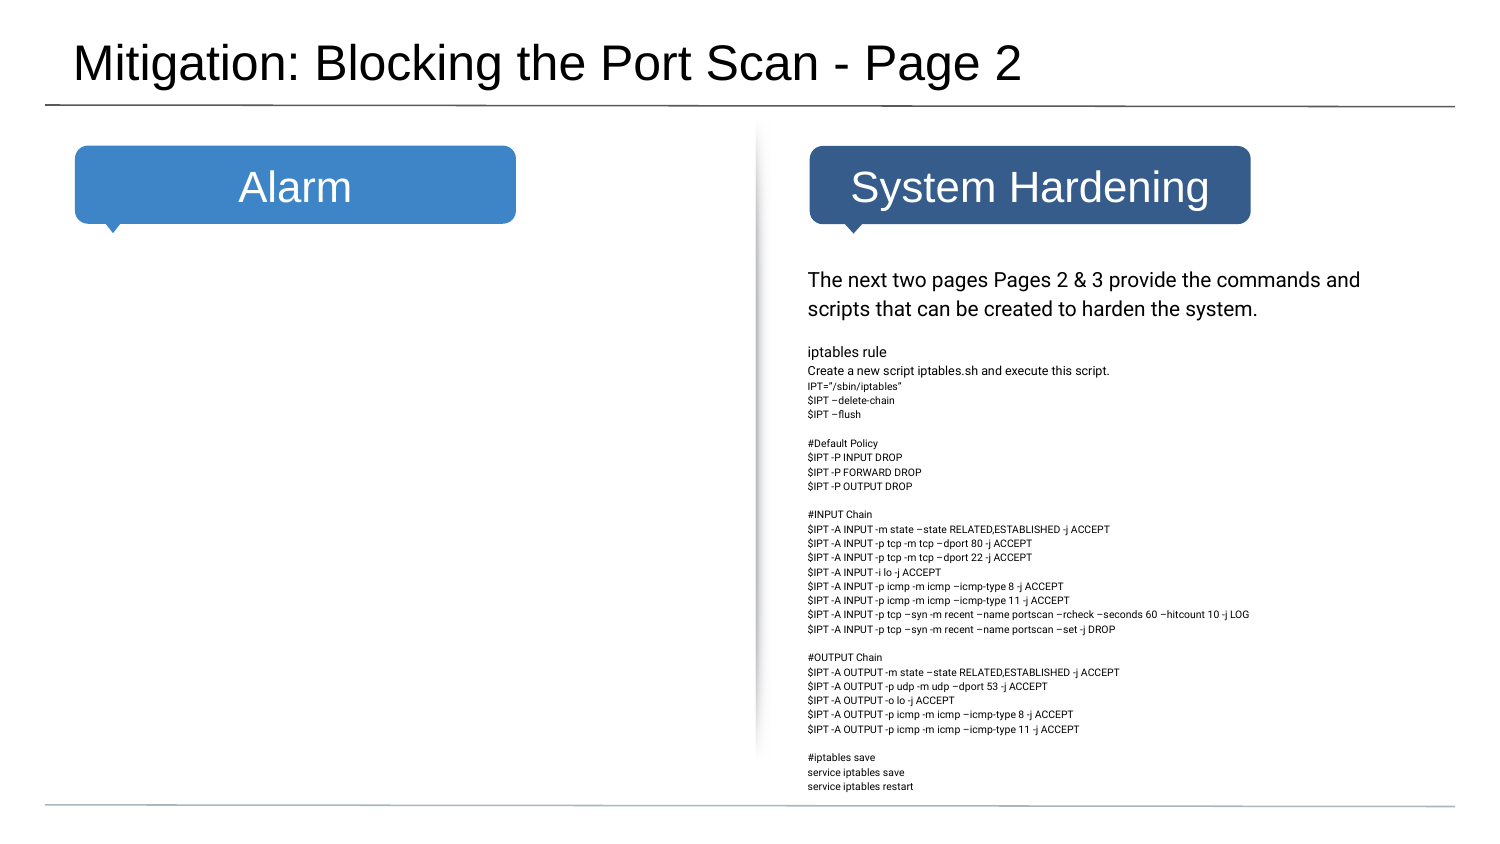

# Mitigation: Blocking the Port Scan - Page 2
The next two pages Pages 2 & 3 provide the commands and scripts that can be created to harden the system.

iptables rule
Create a new script iptables.sh and execute this script.
IPT=”/sbin/iptables”
$IPT –delete-chain
$IPT –flush

#Default Policy
$IPT -P INPUT DROP
$IPT -P FORWARD DROP 
$IPT -P OUTPUT DROP

#INPUT Chain
$IPT -A INPUT -m state –state RELATED,ESTABLISHED -j ACCEPT
$IPT -A INPUT -p tcp -m tcp –dport 80 -j ACCEPT
$IPT -A INPUT -p tcp -m tcp –dport 22 -j ACCEPT
$IPT -A INPUT -i lo -j ACCEPT
$IPT -A INPUT -p icmp -m icmp –icmp-type 8 -j ACCEPT
$IPT -A INPUT -p icmp -m icmp –icmp-type 11 -j ACCEPT
$IPT -A INPUT -p tcp –syn -m recent –name portscan –rcheck –seconds 60 –hitcount 10 -j LOG
$IPT -A INPUT -p tcp –syn -m recent –name portscan –set -j DROP

#OUTPUT Chain
$IPT -A OUTPUT -m state –state RELATED,ESTABLISHED -j ACCEPT
$IPT -A OUTPUT -p udp -m udp –dport 53 -j ACCEPT
$IPT -A OUTPUT -o lo -j ACCEPT
$IPT -A OUTPUT -p icmp -m icmp –icmp-type 8 -j ACCEPT
$IPT -A OUTPUT -p icmp -m icmp –icmp-type 11 -j ACCEPT

#iptables save
service iptables save
service iptables restart